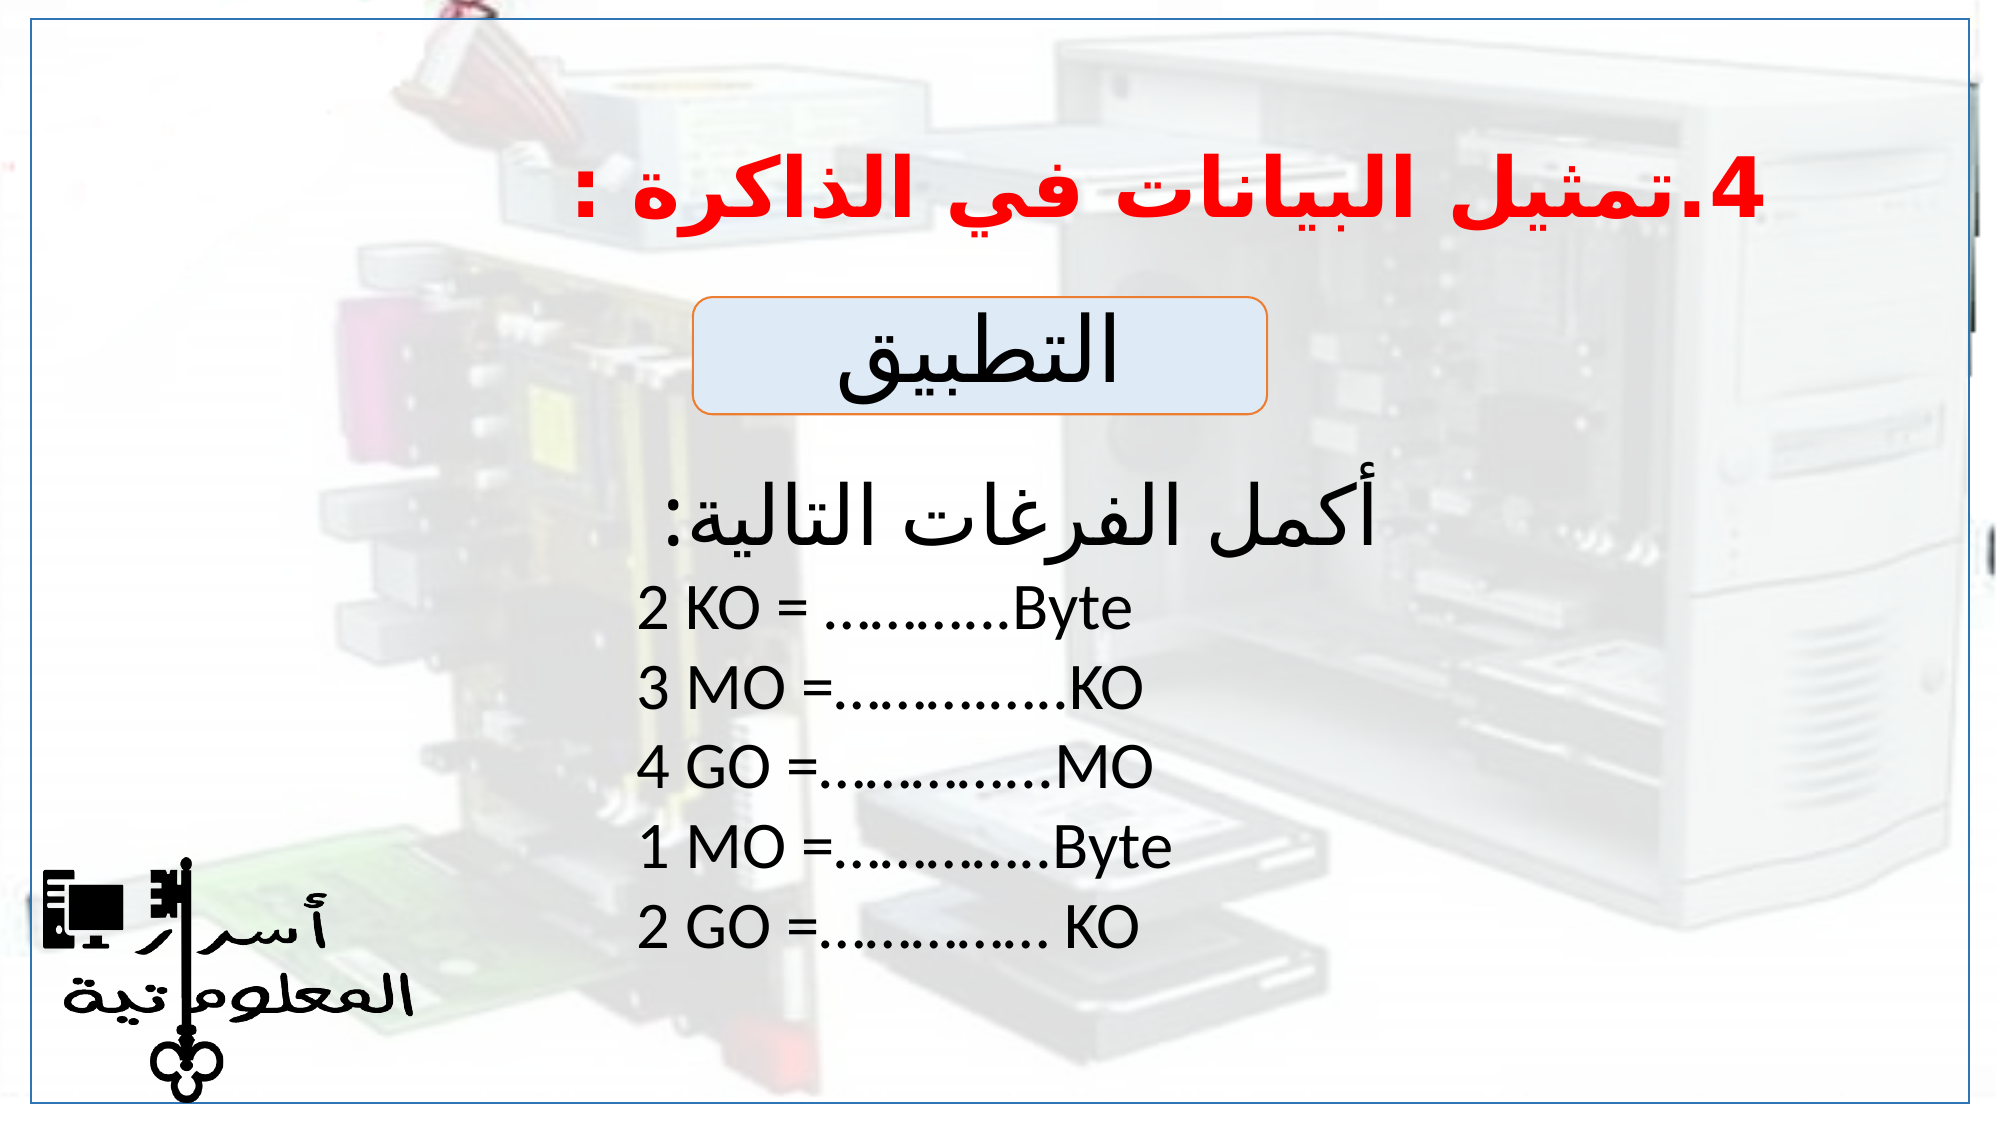

# 4.تمثيل البيانات في الذاكرة :
التطبيق
أكمل الفرغات التالية:
2 KO = ………...Byte
3 MO =……….…..KO
4 GO =…………...MO
1 MO =…………..Byte
2 GO =…………… KO